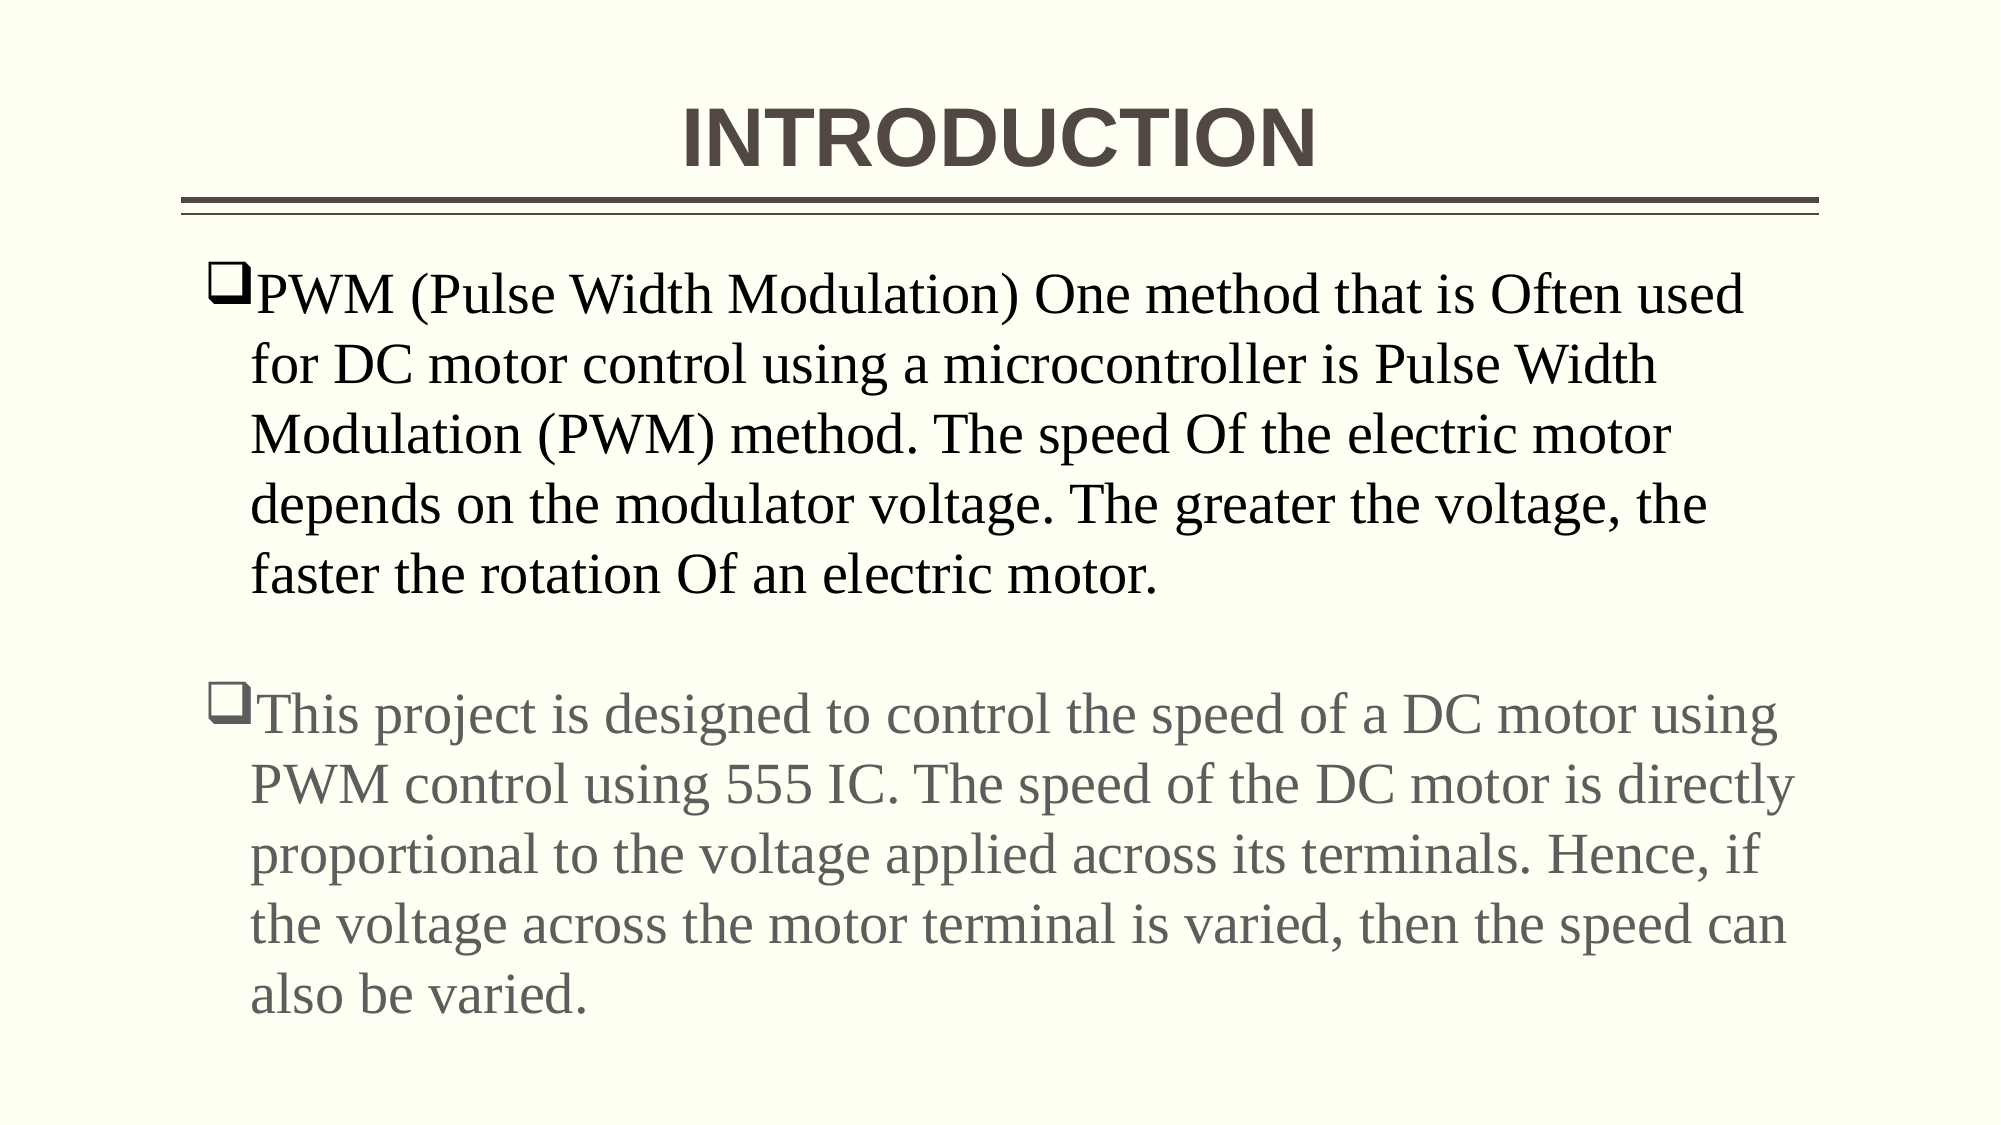

# INTRODUCTION
PWM (Pulse Width Modulation) One method that is Often used for DC motor control using a microcontroller is Pulse Width Modulation (PWM) method. The speed Of the electric motor depends on the modulator voltage. The greater the voltage, the faster the rotation Of an electric motor.

This project is designed to control the speed of a DC motor using PWM control using 555 IC. The speed of the DC motor is directly proportional to the voltage applied across its terminals. Hence, if the voltage across the motor terminal is varied, then the speed can also be varied.